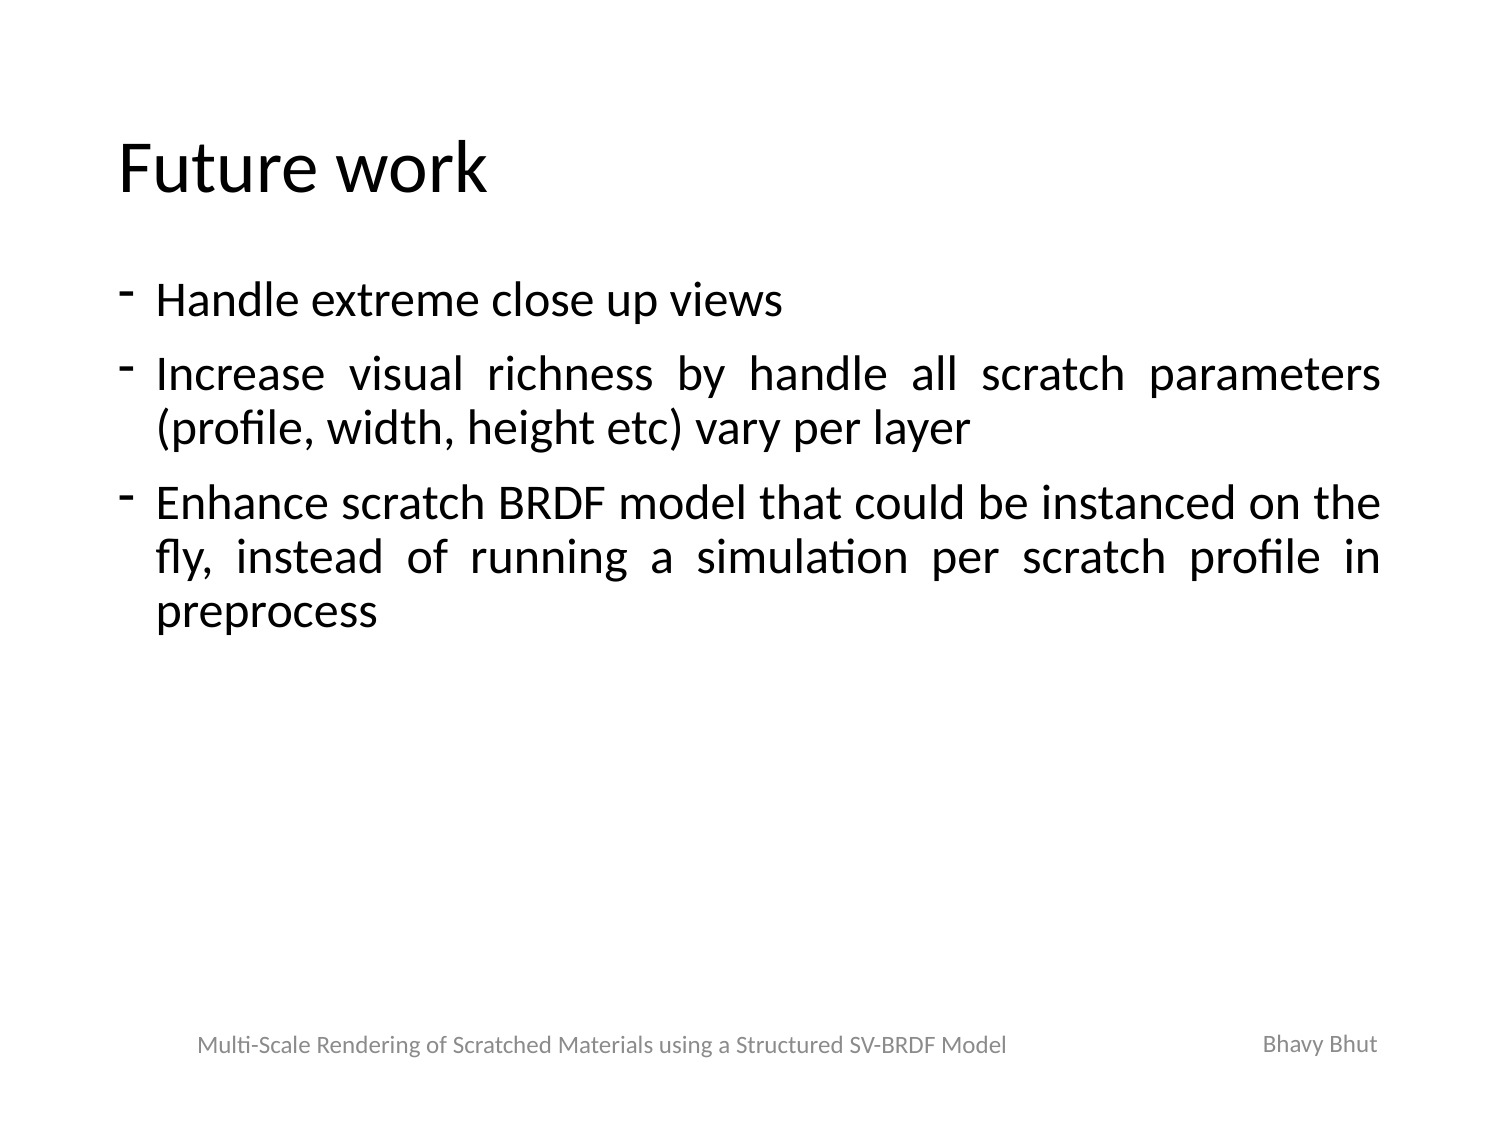

# Future work
Handle extreme close up views
Increase visual richness by handle all scratch parameters (profile, width, height etc) vary per layer
Enhance scratch BRDF model that could be instanced on the fly, instead of running a simulation per scratch profile in preprocess

Bhavy Bhut
Multi-Scale Rendering of Scratched Materials using a Structured SV-BRDF Model